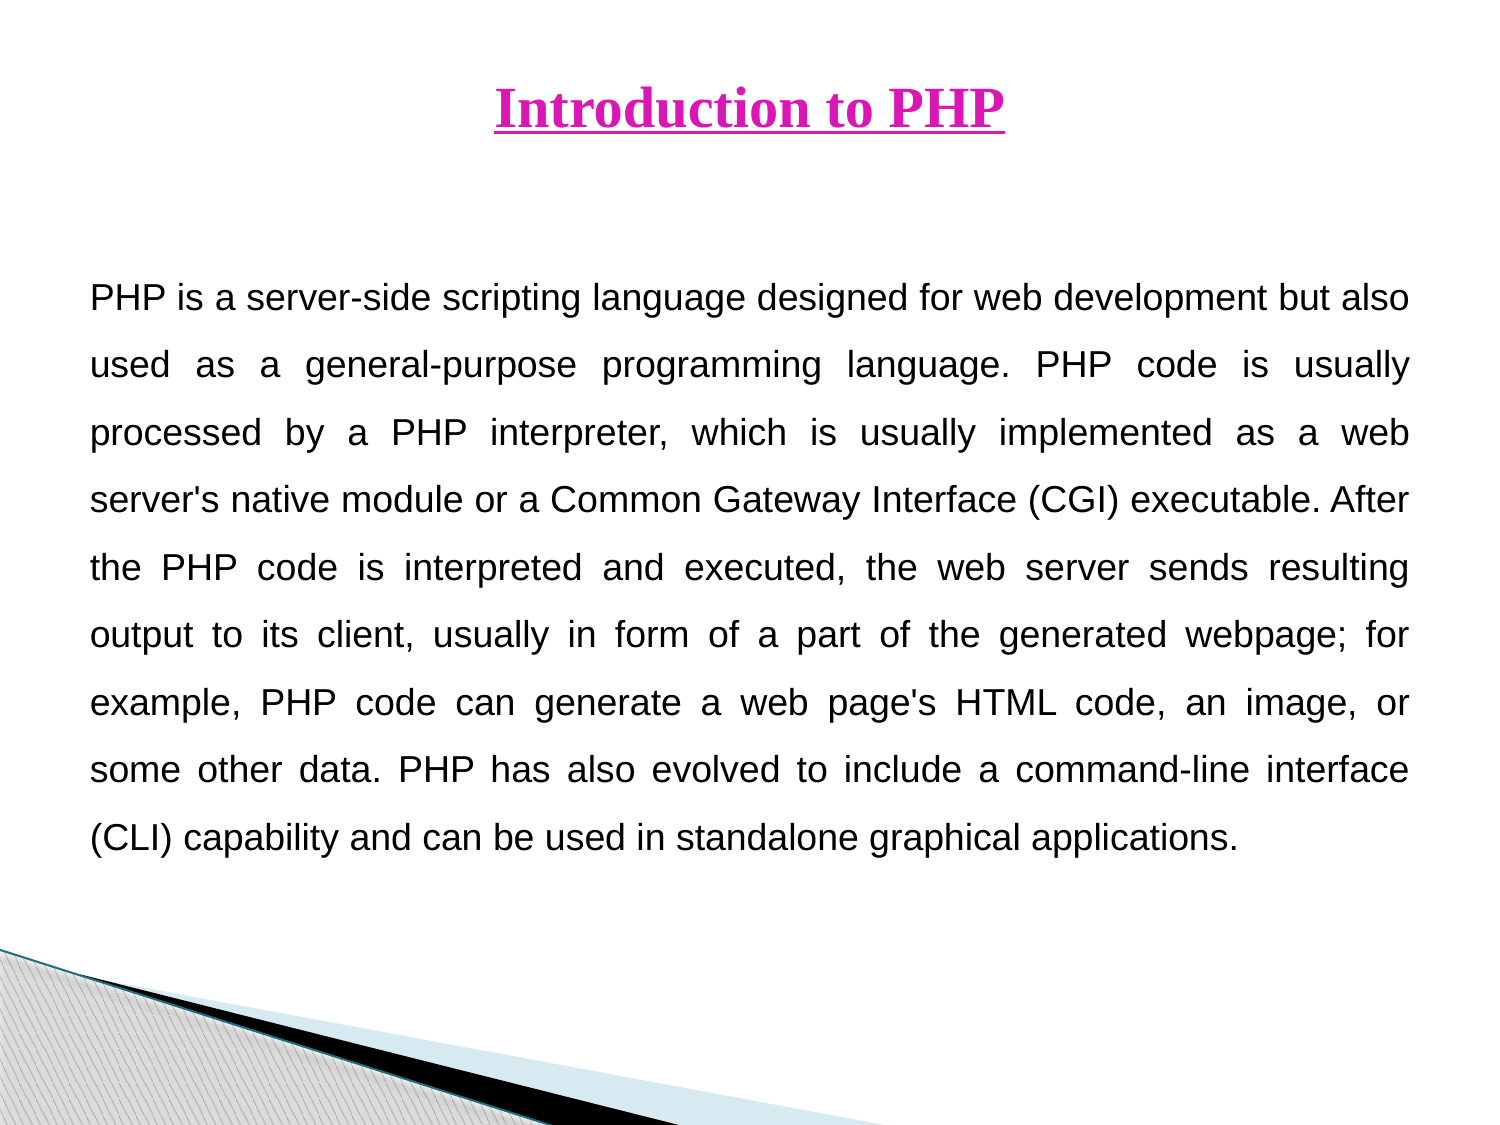

# Introduction to PHP
PHP is a server-side scripting language designed for web development but also used as a general-purpose programming language. PHP code is usually processed by a PHP interpreter, which is usually implemented as a web server's native module or a Common Gateway Interface (CGI) executable. After the PHP code is interpreted and executed, the web server sends resulting output to its client, usually in form of a part of the generated webpage; for example, PHP code can generate a web page's HTML code, an image, or some other data. PHP has also evolved to include a command-line interface (CLI) capability and can be used in standalone graphical applications.